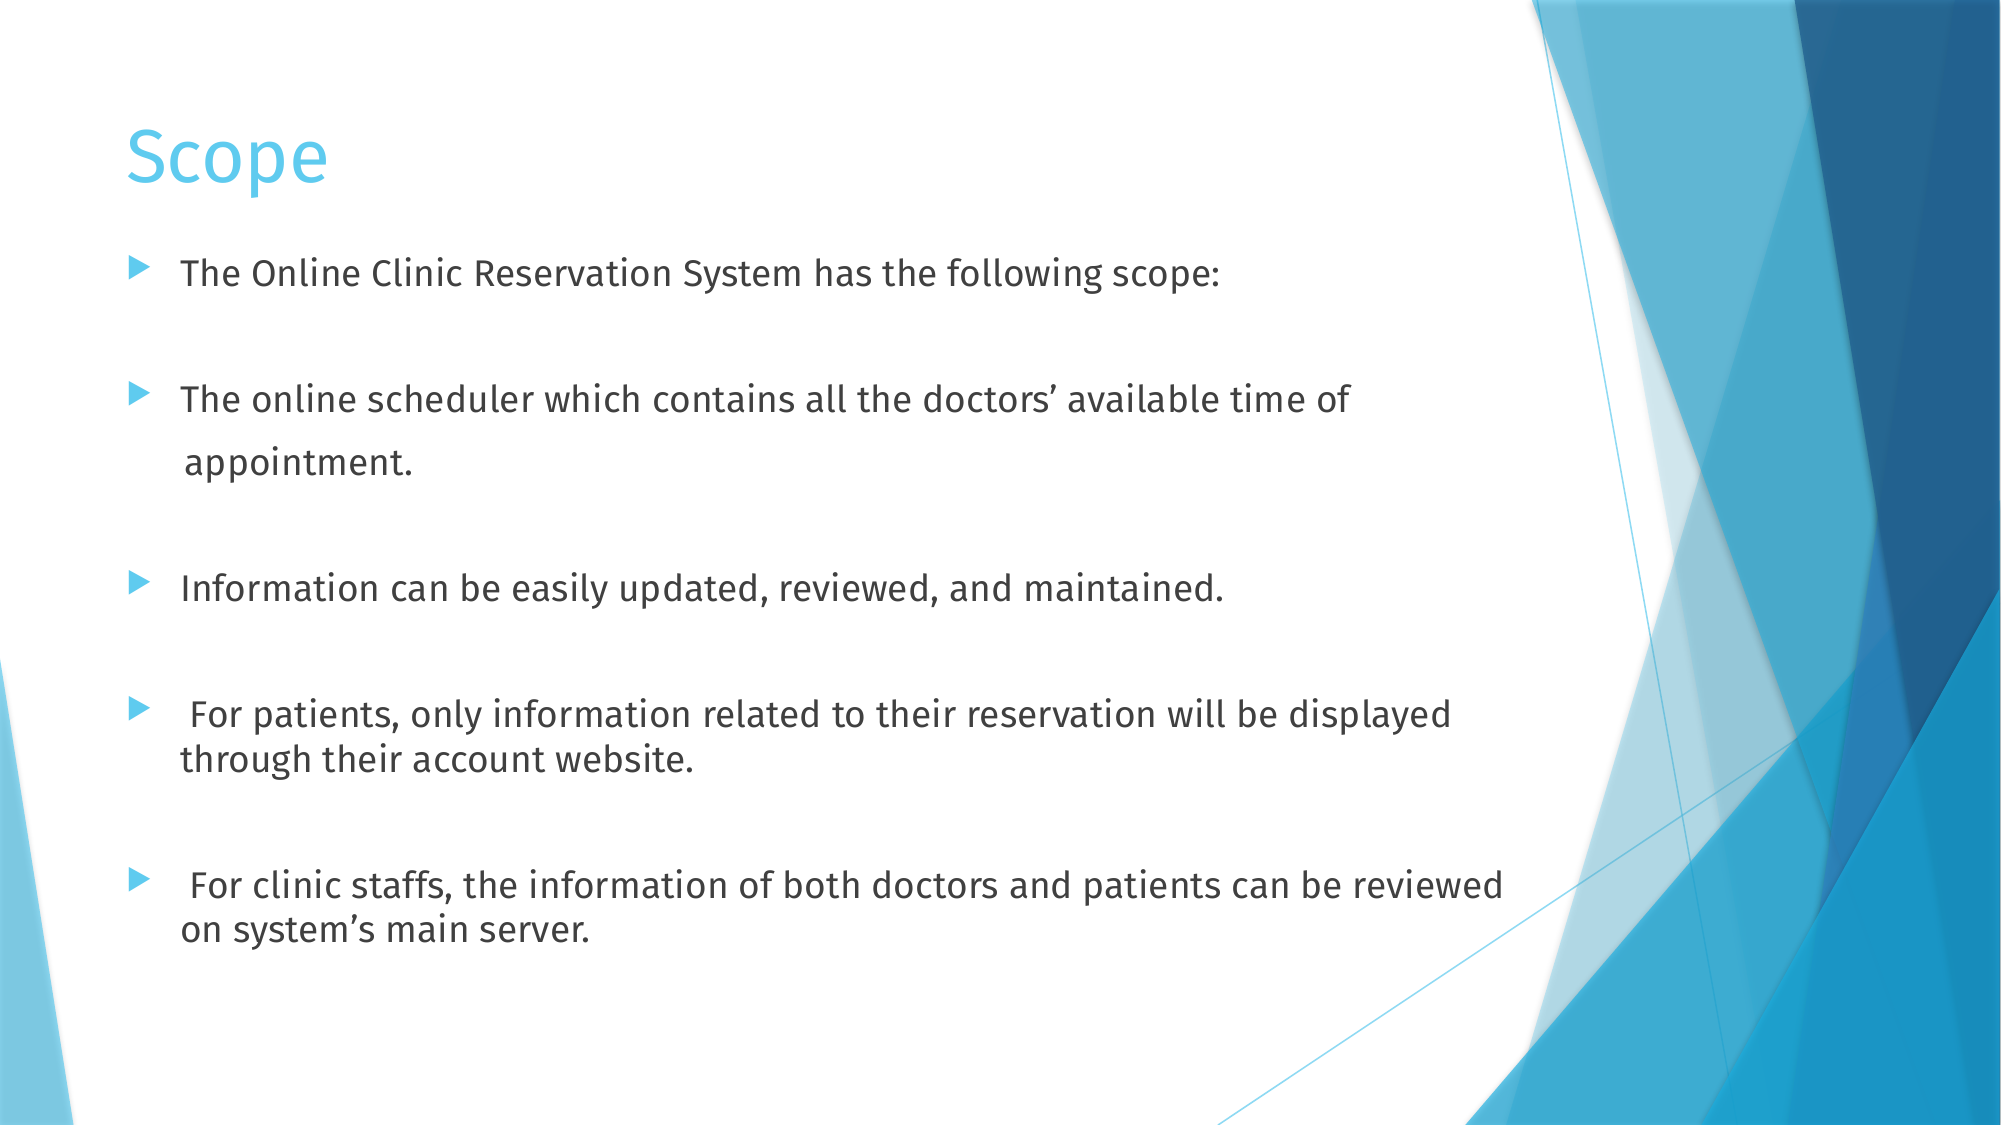

# Scope
The Online Clinic Reservation System has the following scope:

The online scheduler which contains all the doctors’ available time of
      appointment.

Information can be easily updated, reviewed, and maintained.

 For patients, only information related to their reservation will be displayed through their account website.

 For clinic staffs, the information of both doctors and patients can be reviewed on system’s main server.